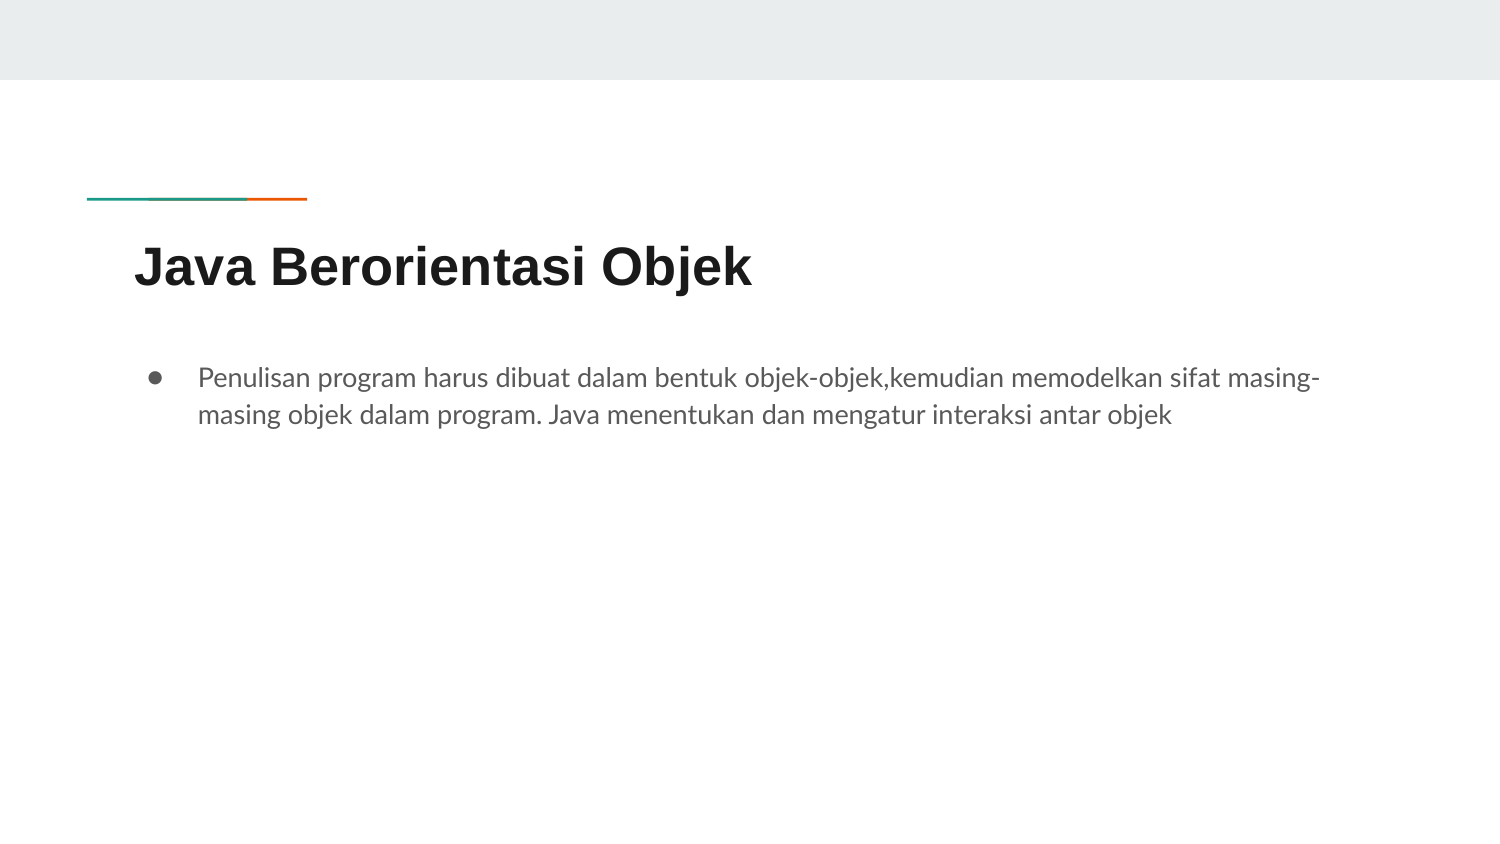

# Java Berorientasi Objek
Penulisan program harus dibuat dalam bentuk objek-objek,kemudian memodelkan sifat masing- masing objek dalam program. Java menentukan dan mengatur interaksi antar objek